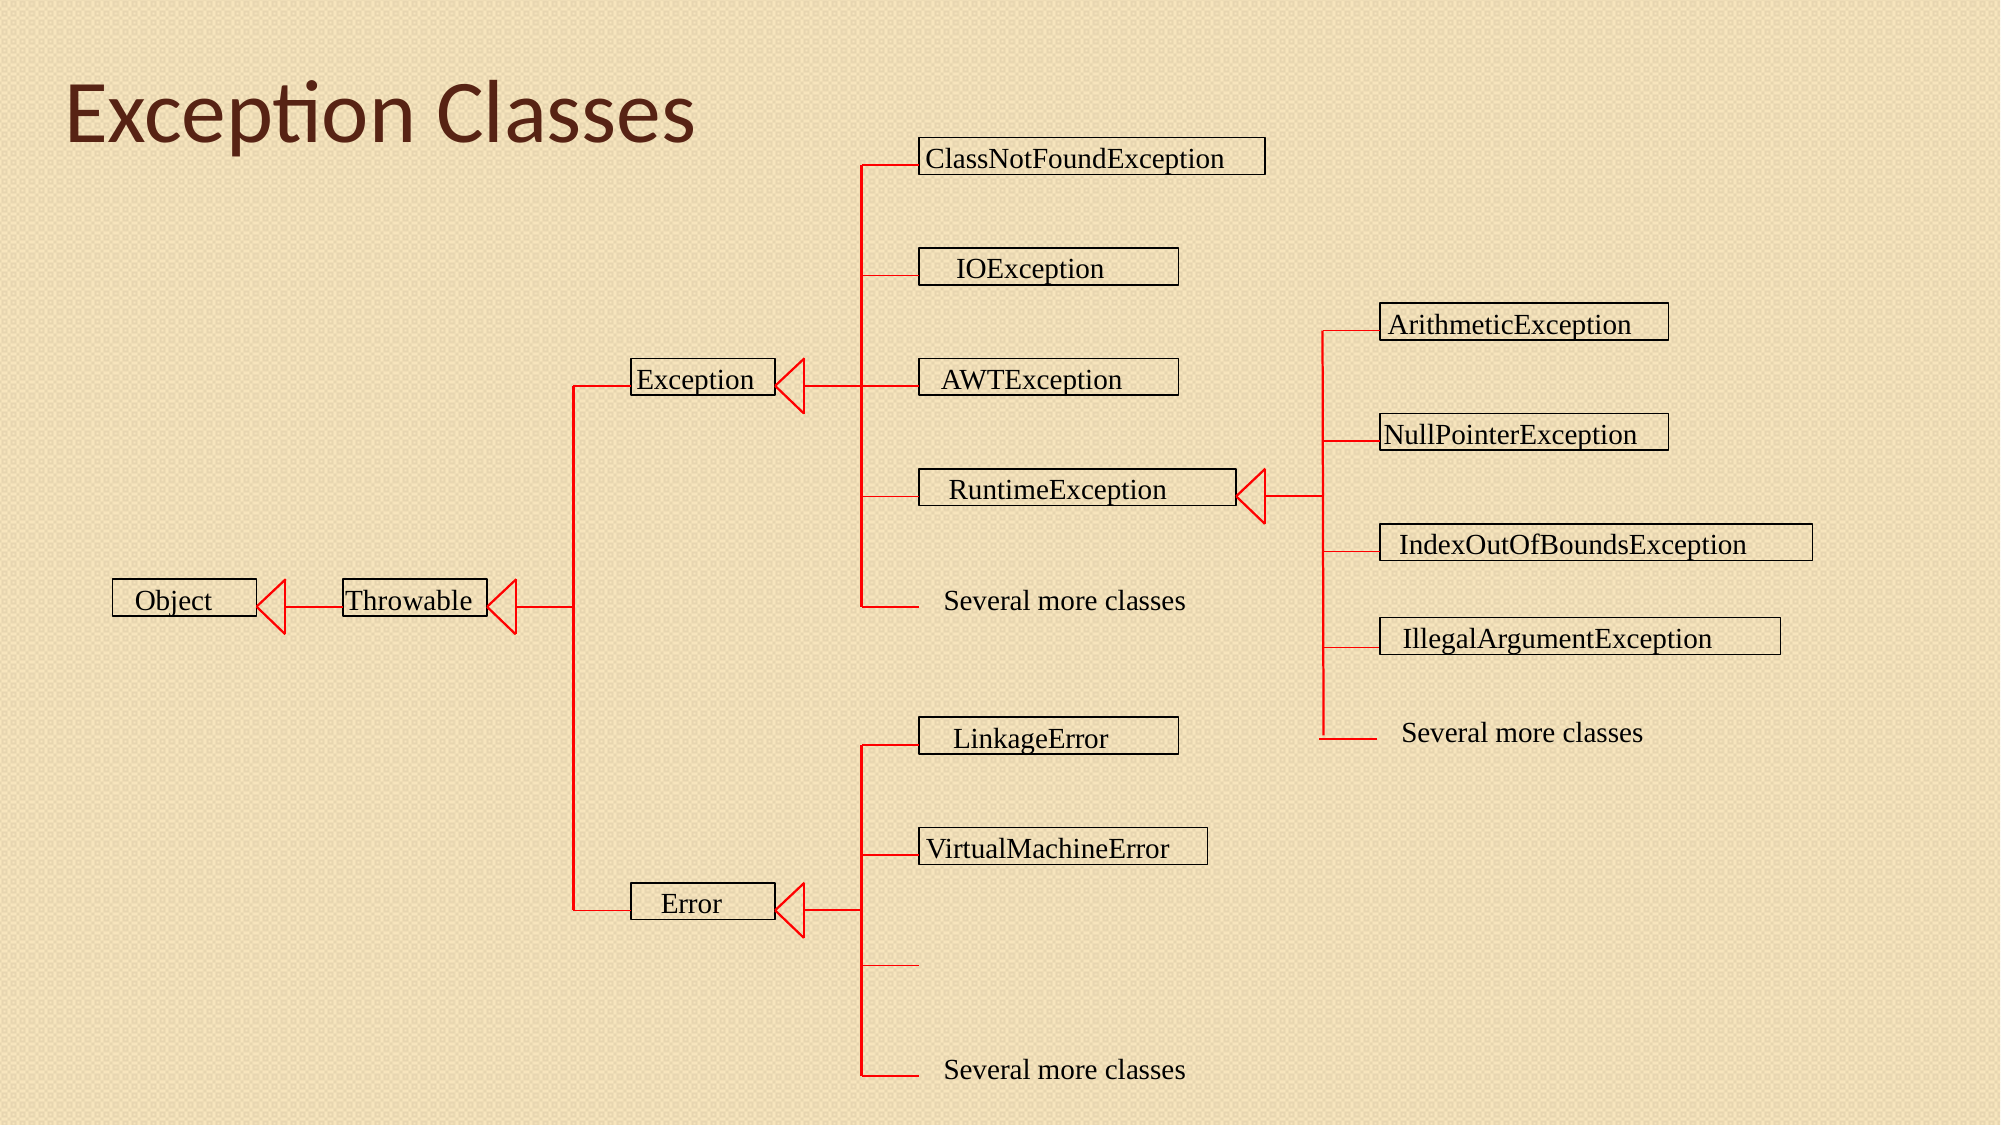

# Exception Classes
ClassNotFoundException

IOException
ArithmeticException

Exception
AWTException

NullPointerException
RuntimeException
IndexOutOfBoundsException
Several more classes

Object
Throwable
IllegalArgumentException

Several more classes
LinkageError

VirtualMachineError
Error
Several more classes